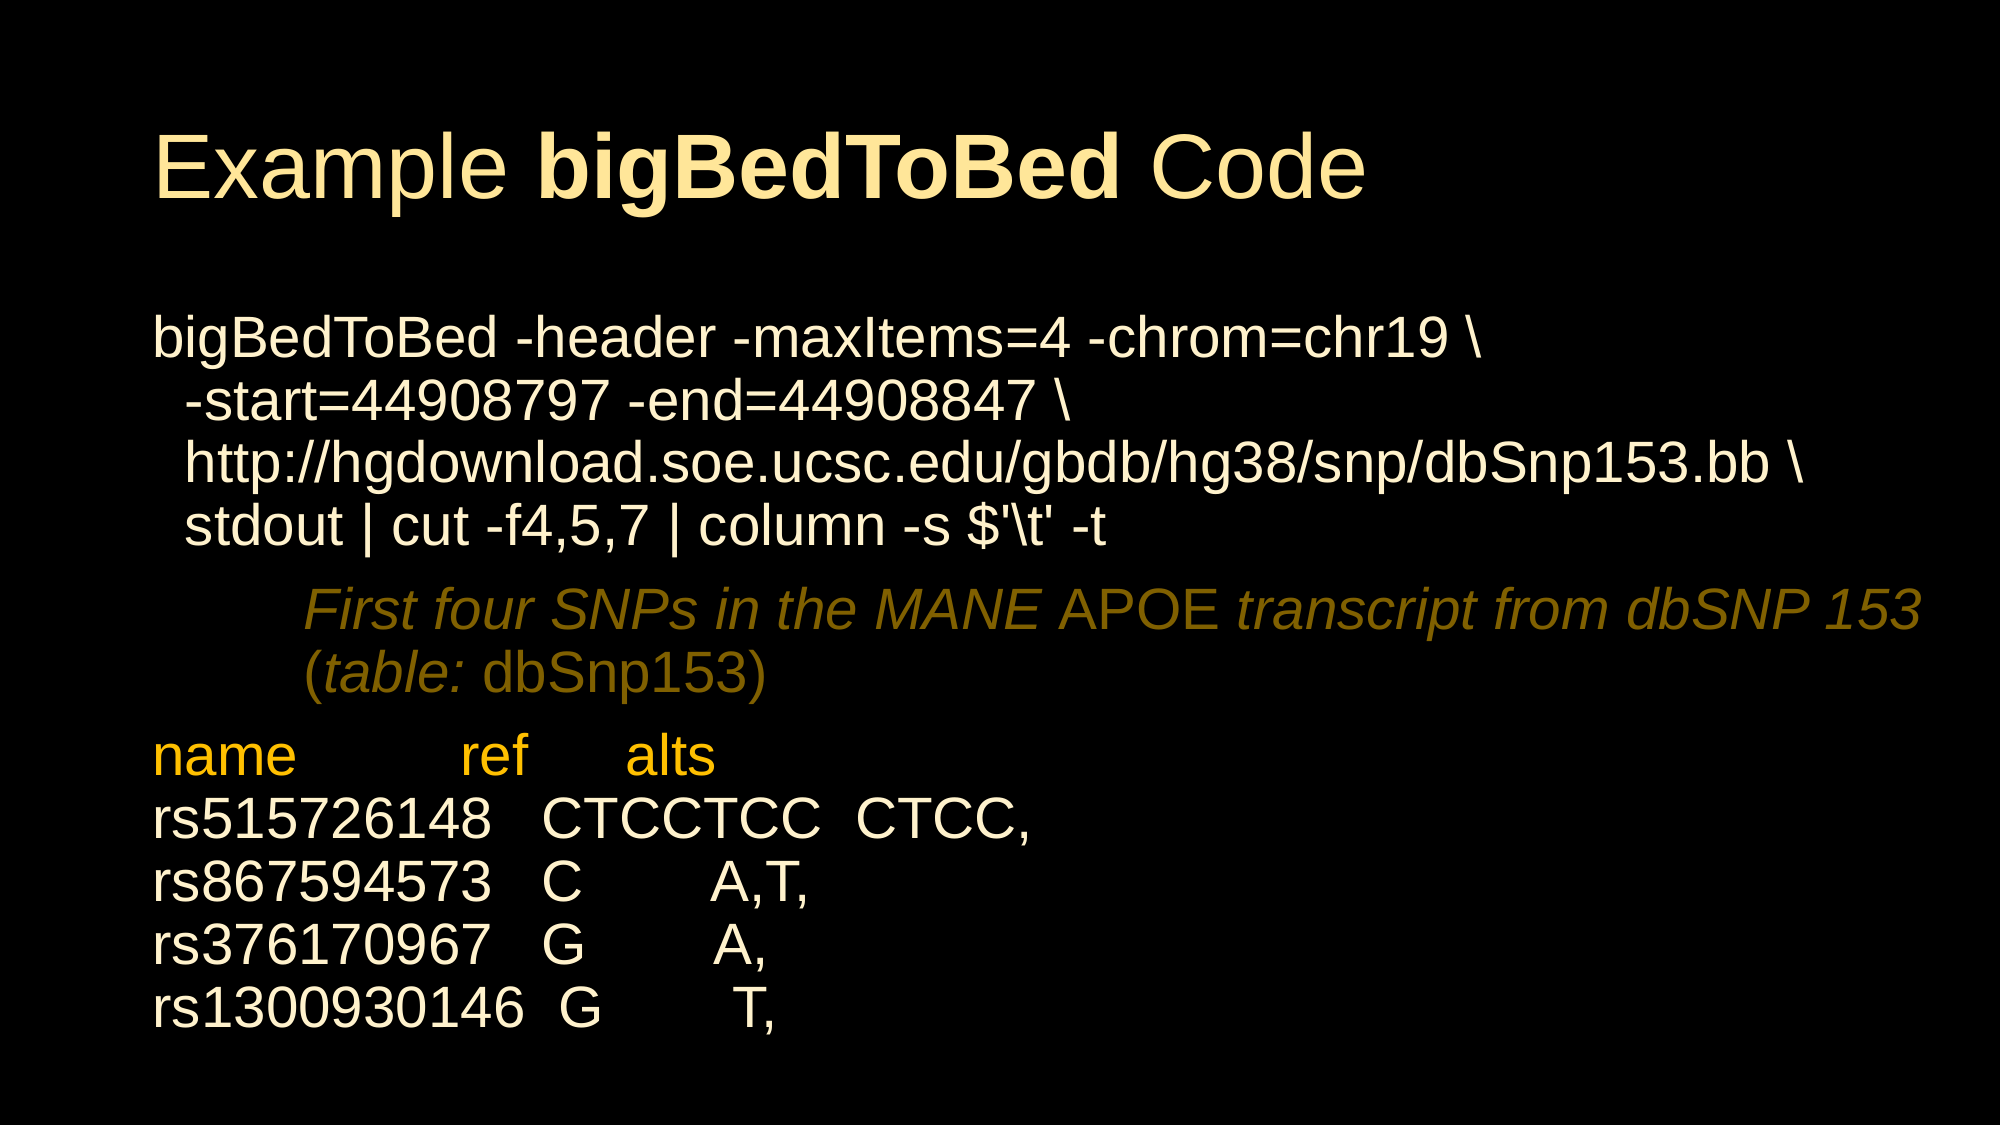

# Example bigBedToBed Code
bigBedToBed -header -maxItems=4 -chrom=chr19 \
  -start=44908797 -end=44908847 \
  http://hgdownload.soe.ucsc.edu/gbdb/hg38/snp/dbSnp153.bb \
  stdout | cut -f4,5,7 | column -s $'\t' -t
First four SNPs in the MANE APOE transcript from dbSNP 153 (table: dbSnp153)
name          ref      alts
rs515726148   CTCCTCC  CTCC,
rs867594573   C        A,T,
rs376170967   G        A,
rs1300930146  G        T,